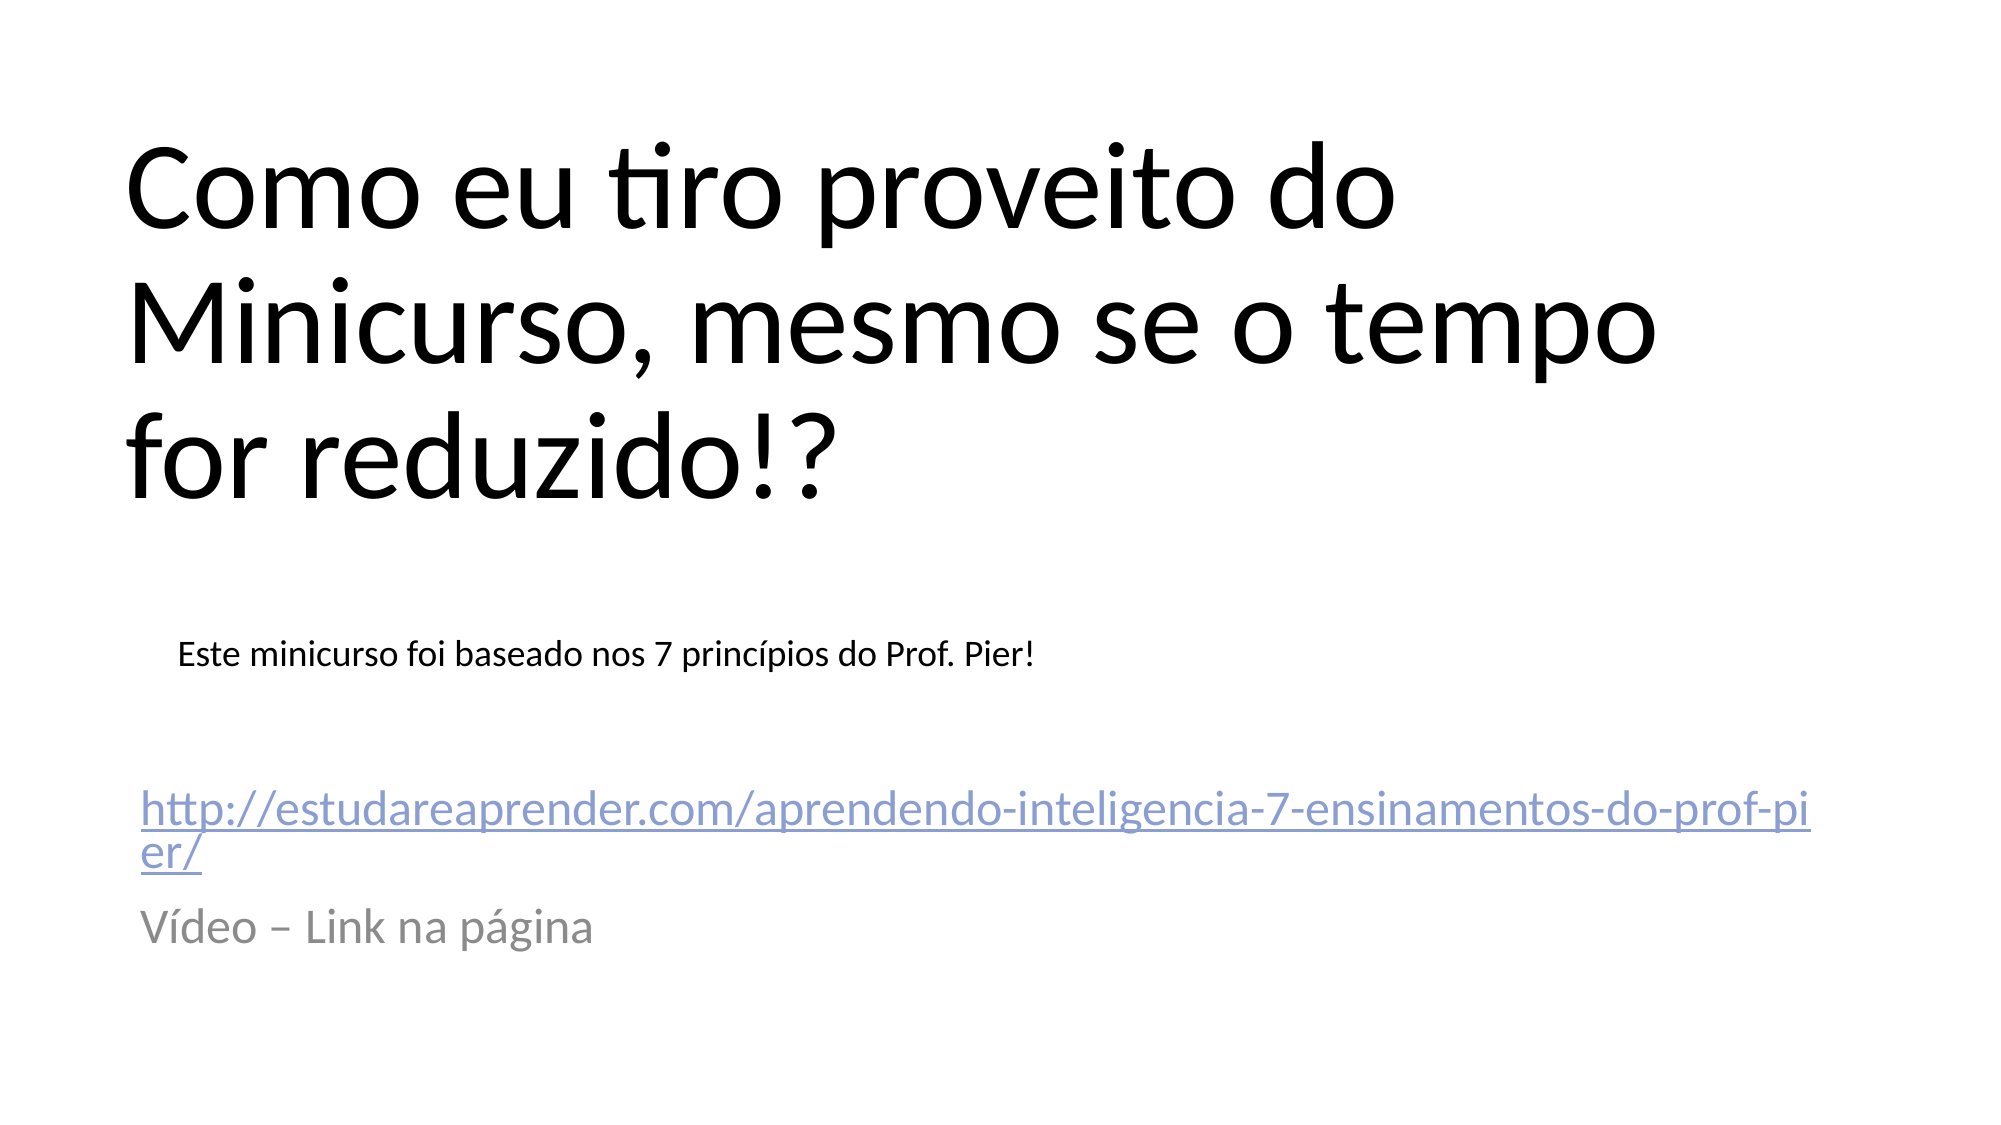

# Como eu tiro proveito do Minicurso, mesmo se o tempo for reduzido!?
Este minicurso foi baseado nos 7 princípios do Prof. Pier!
http://estudareaprender.com/aprendendo-inteligencia-7-ensinamentos-do-prof-pier/
Vídeo – Link na página